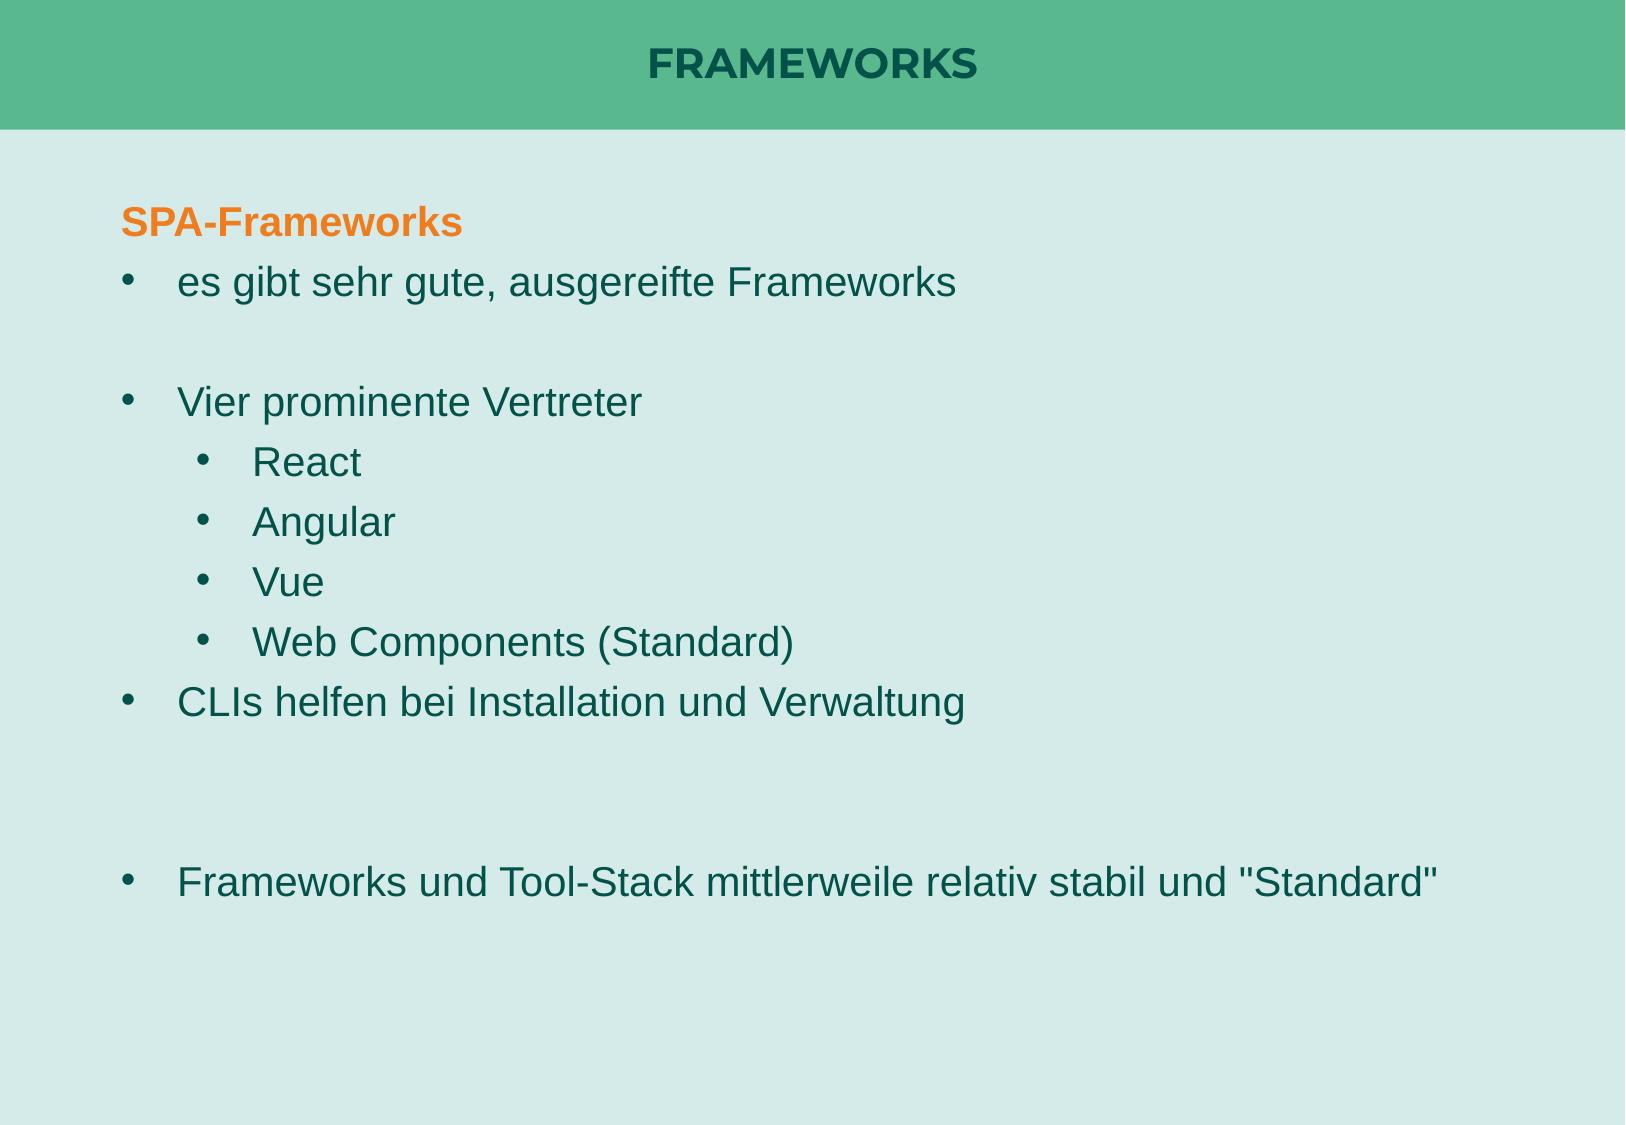

# Frameworks
SPA-Frameworks
es gibt sehr gute, ausgereifte Frameworks

Vier prominente Vertreter
React
Angular
Vue
Web Components (Standard)
CLIs helfen bei Installation und Verwaltung

Frameworks und Tool-Stack mittlerweile relativ stabil und "Standard"